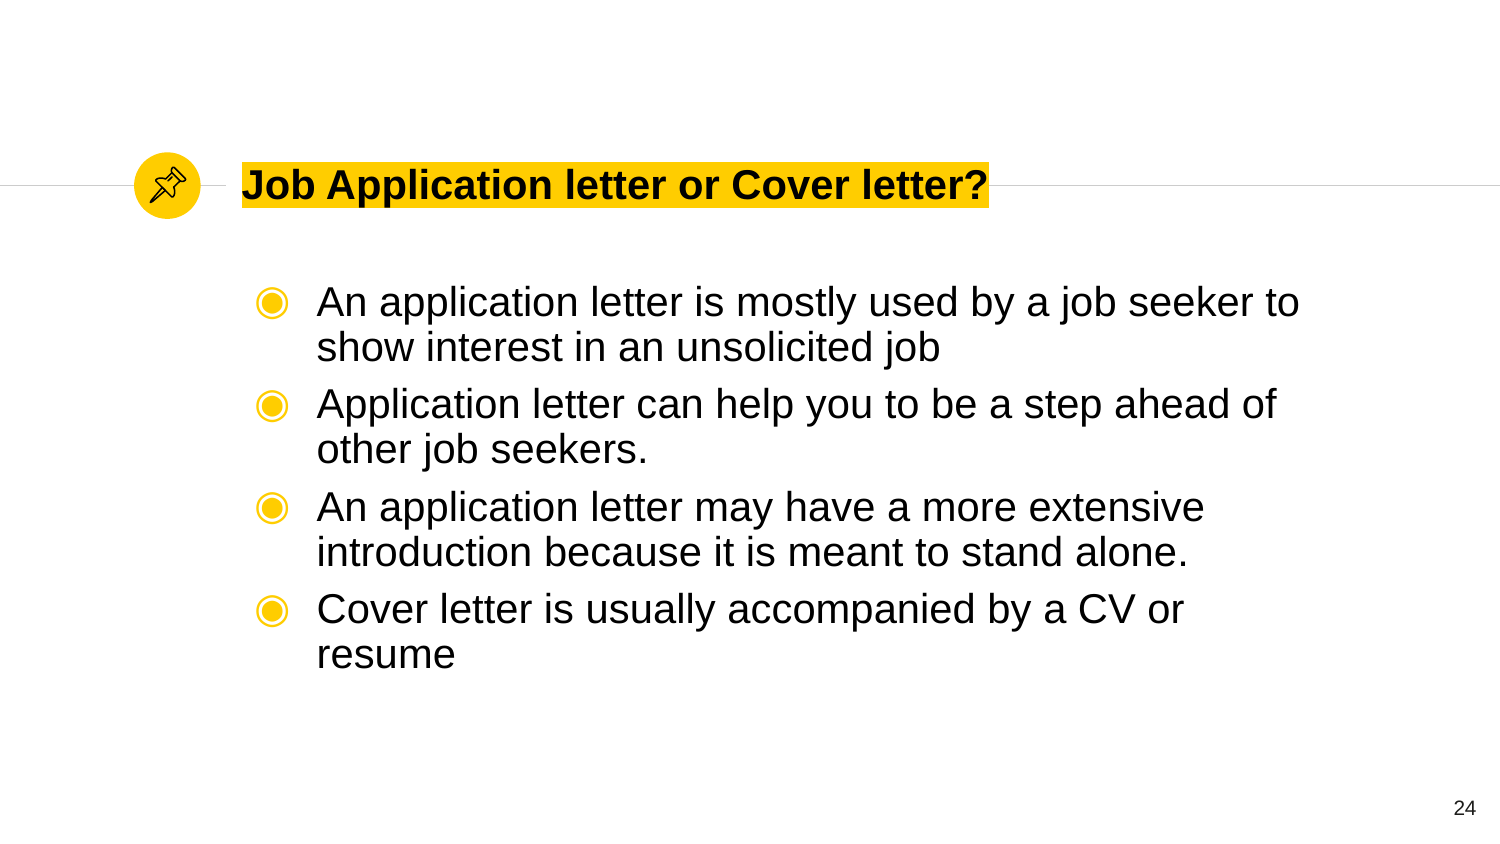

# Job Application letter or Cover letter?

An application letter is mostly used by a job seeker to show interest in an unsolicited job
Application letter can help you to be a step ahead of other job seekers.
An application letter may have a more extensive introduction because it is meant to stand alone.
Cover letter is usually accompanied by a CV or resume
24